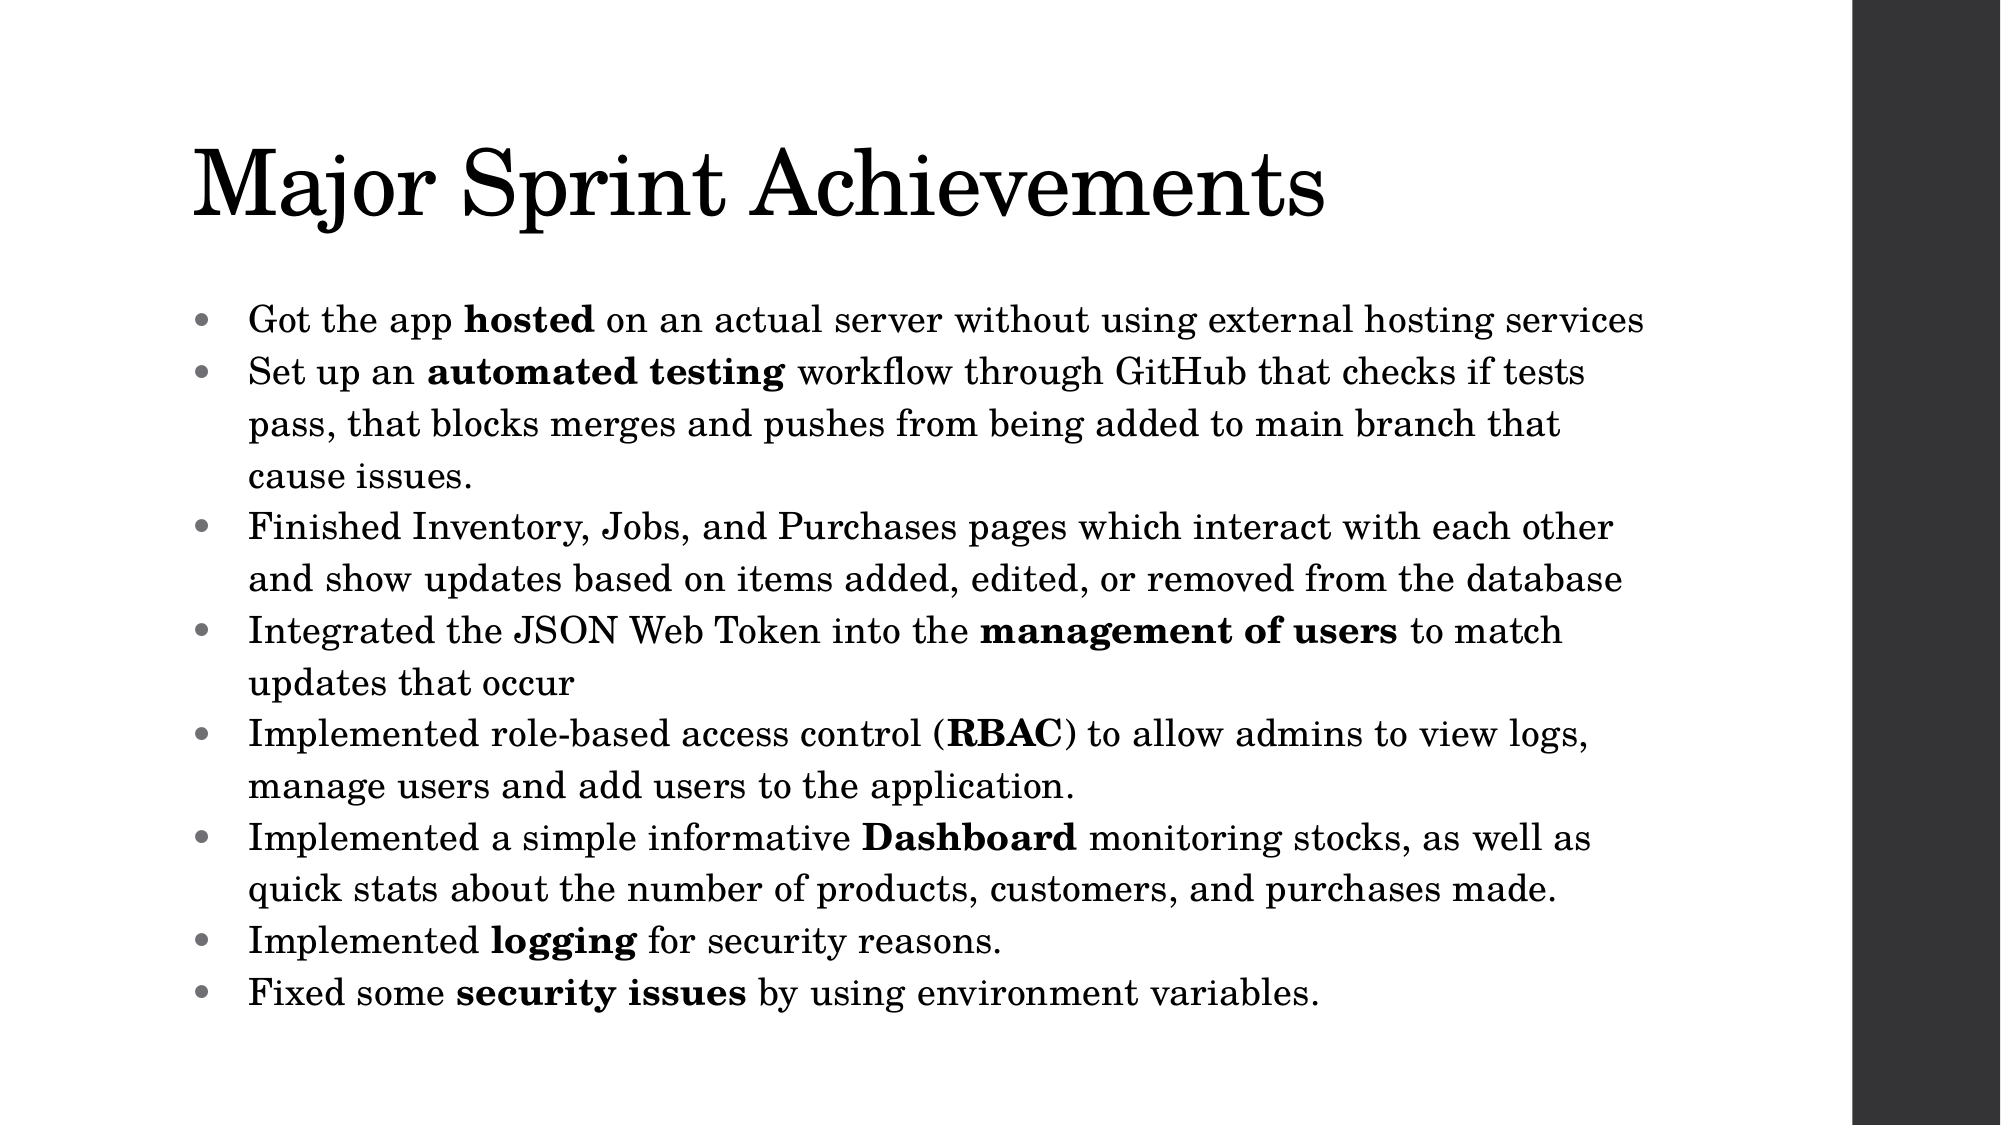

# Major Sprint Achievements
Got the app hosted on an actual server without using external hosting services
Set up an automated testing workflow through GitHub that checks if tests pass, that blocks merges and pushes from being added to main branch that cause issues.
Finished Inventory, Jobs, and Purchases pages which interact with each other and show updates based on items added, edited, or removed from the database
Integrated the JSON Web Token into the management of users to match updates that occur
Implemented role-based access control (RBAC) to allow admins to view logs, manage users and add users to the application.
Implemented a simple informative Dashboard monitoring stocks, as well as quick stats about the number of products, customers, and purchases made.
Implemented logging for security reasons.
Fixed some security issues by using environment variables.